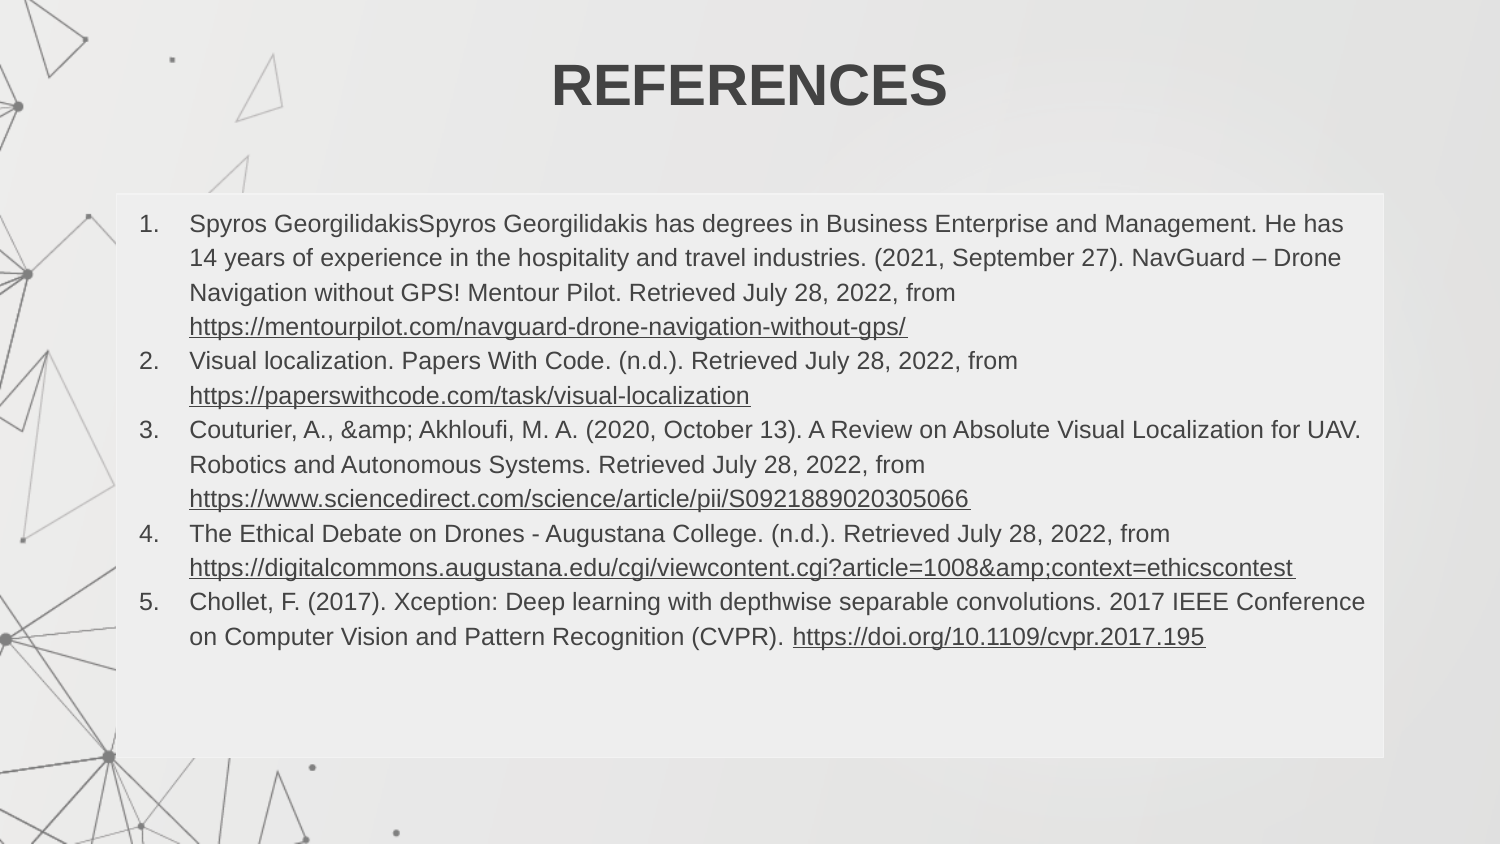

REFERENCES

Spyros GeorgilidakisSpyros Georgilidakis has degrees in Business Enterprise and Management. He has 14 years of experience in the hospitality and travel industries. (2021, September 27). NavGuard – Drone Navigation without GPS! Mentour Pilot. Retrieved July 28, 2022, from https://mentourpilot.com/navguard-drone-navigation-without-gps/
Visual localization. Papers With Code. (n.d.). Retrieved July 28, 2022, from https://paperswithcode.com/task/visual-localization
Couturier, A., &amp; Akhloufi, M. A. (2020, October 13). A Review on Absolute Visual Localization for UAV. Robotics and Autonomous Systems. Retrieved July 28, 2022, from https://www.sciencedirect.com/science/article/pii/S0921889020305066
The Ethical Debate on Drones - Augustana College. (n.d.). Retrieved July 28, 2022, from https://digitalcommons.augustana.edu/cgi/viewcontent.cgi?article=1008&amp;context=ethicscontest
Chollet, F. (2017). Xception: Deep learning with depthwise separable convolutions. 2017 IEEE Conference on Computer Vision and Pattern Recognition (CVPR). https://doi.org/10.1109/cvpr.2017.195